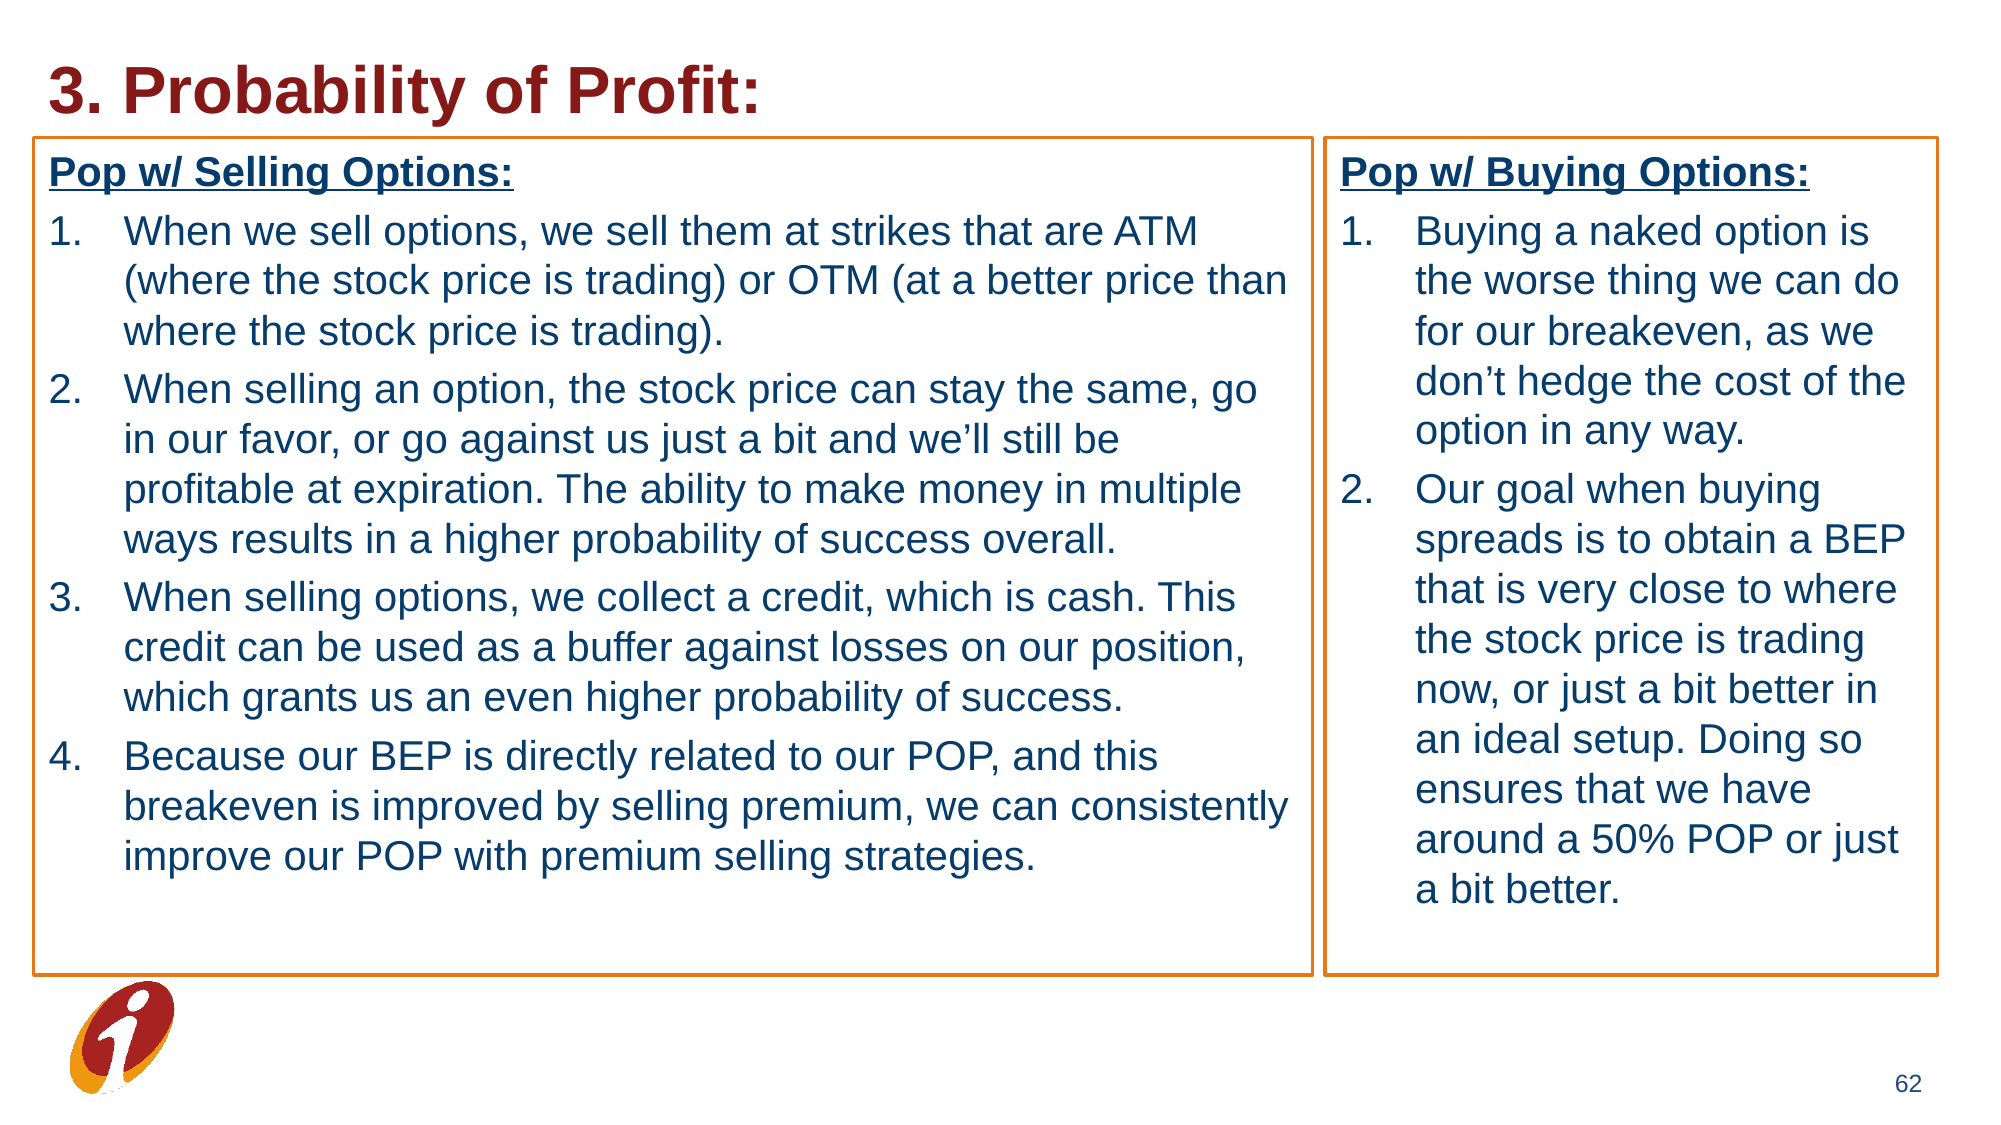

3. Probability of Profit:

Pop w/ Selling Options:
When we sell options, we sell them at strikes that are ATM (where the stock price is trading) or OTM (at a better price than where the stock price is trading).
When selling an option, the stock price can stay the same, go in our favor, or go against us just a bit and we’ll still be profitable at expiration. The ability to make money in multiple ways results in a higher probability of success overall.
When selling options, we collect a credit, which is cash. This credit can be used as a buffer against losses on our position, which grants us an even higher probability of success.
Because our BEP is directly related to our POP, and this breakeven is improved by selling premium, we can consistently improve our POP with premium selling strategies.
Pop w/ Buying Options:
Buying a naked option is the worse thing we can do for our breakeven, as we don’t hedge the cost of the option in any way.
Our goal when buying spreads is to obtain a BEP that is very close to where the stock price is trading now, or just a bit better in an ideal setup. Doing so ensures that we have around a 50% POP or just a bit better.

62